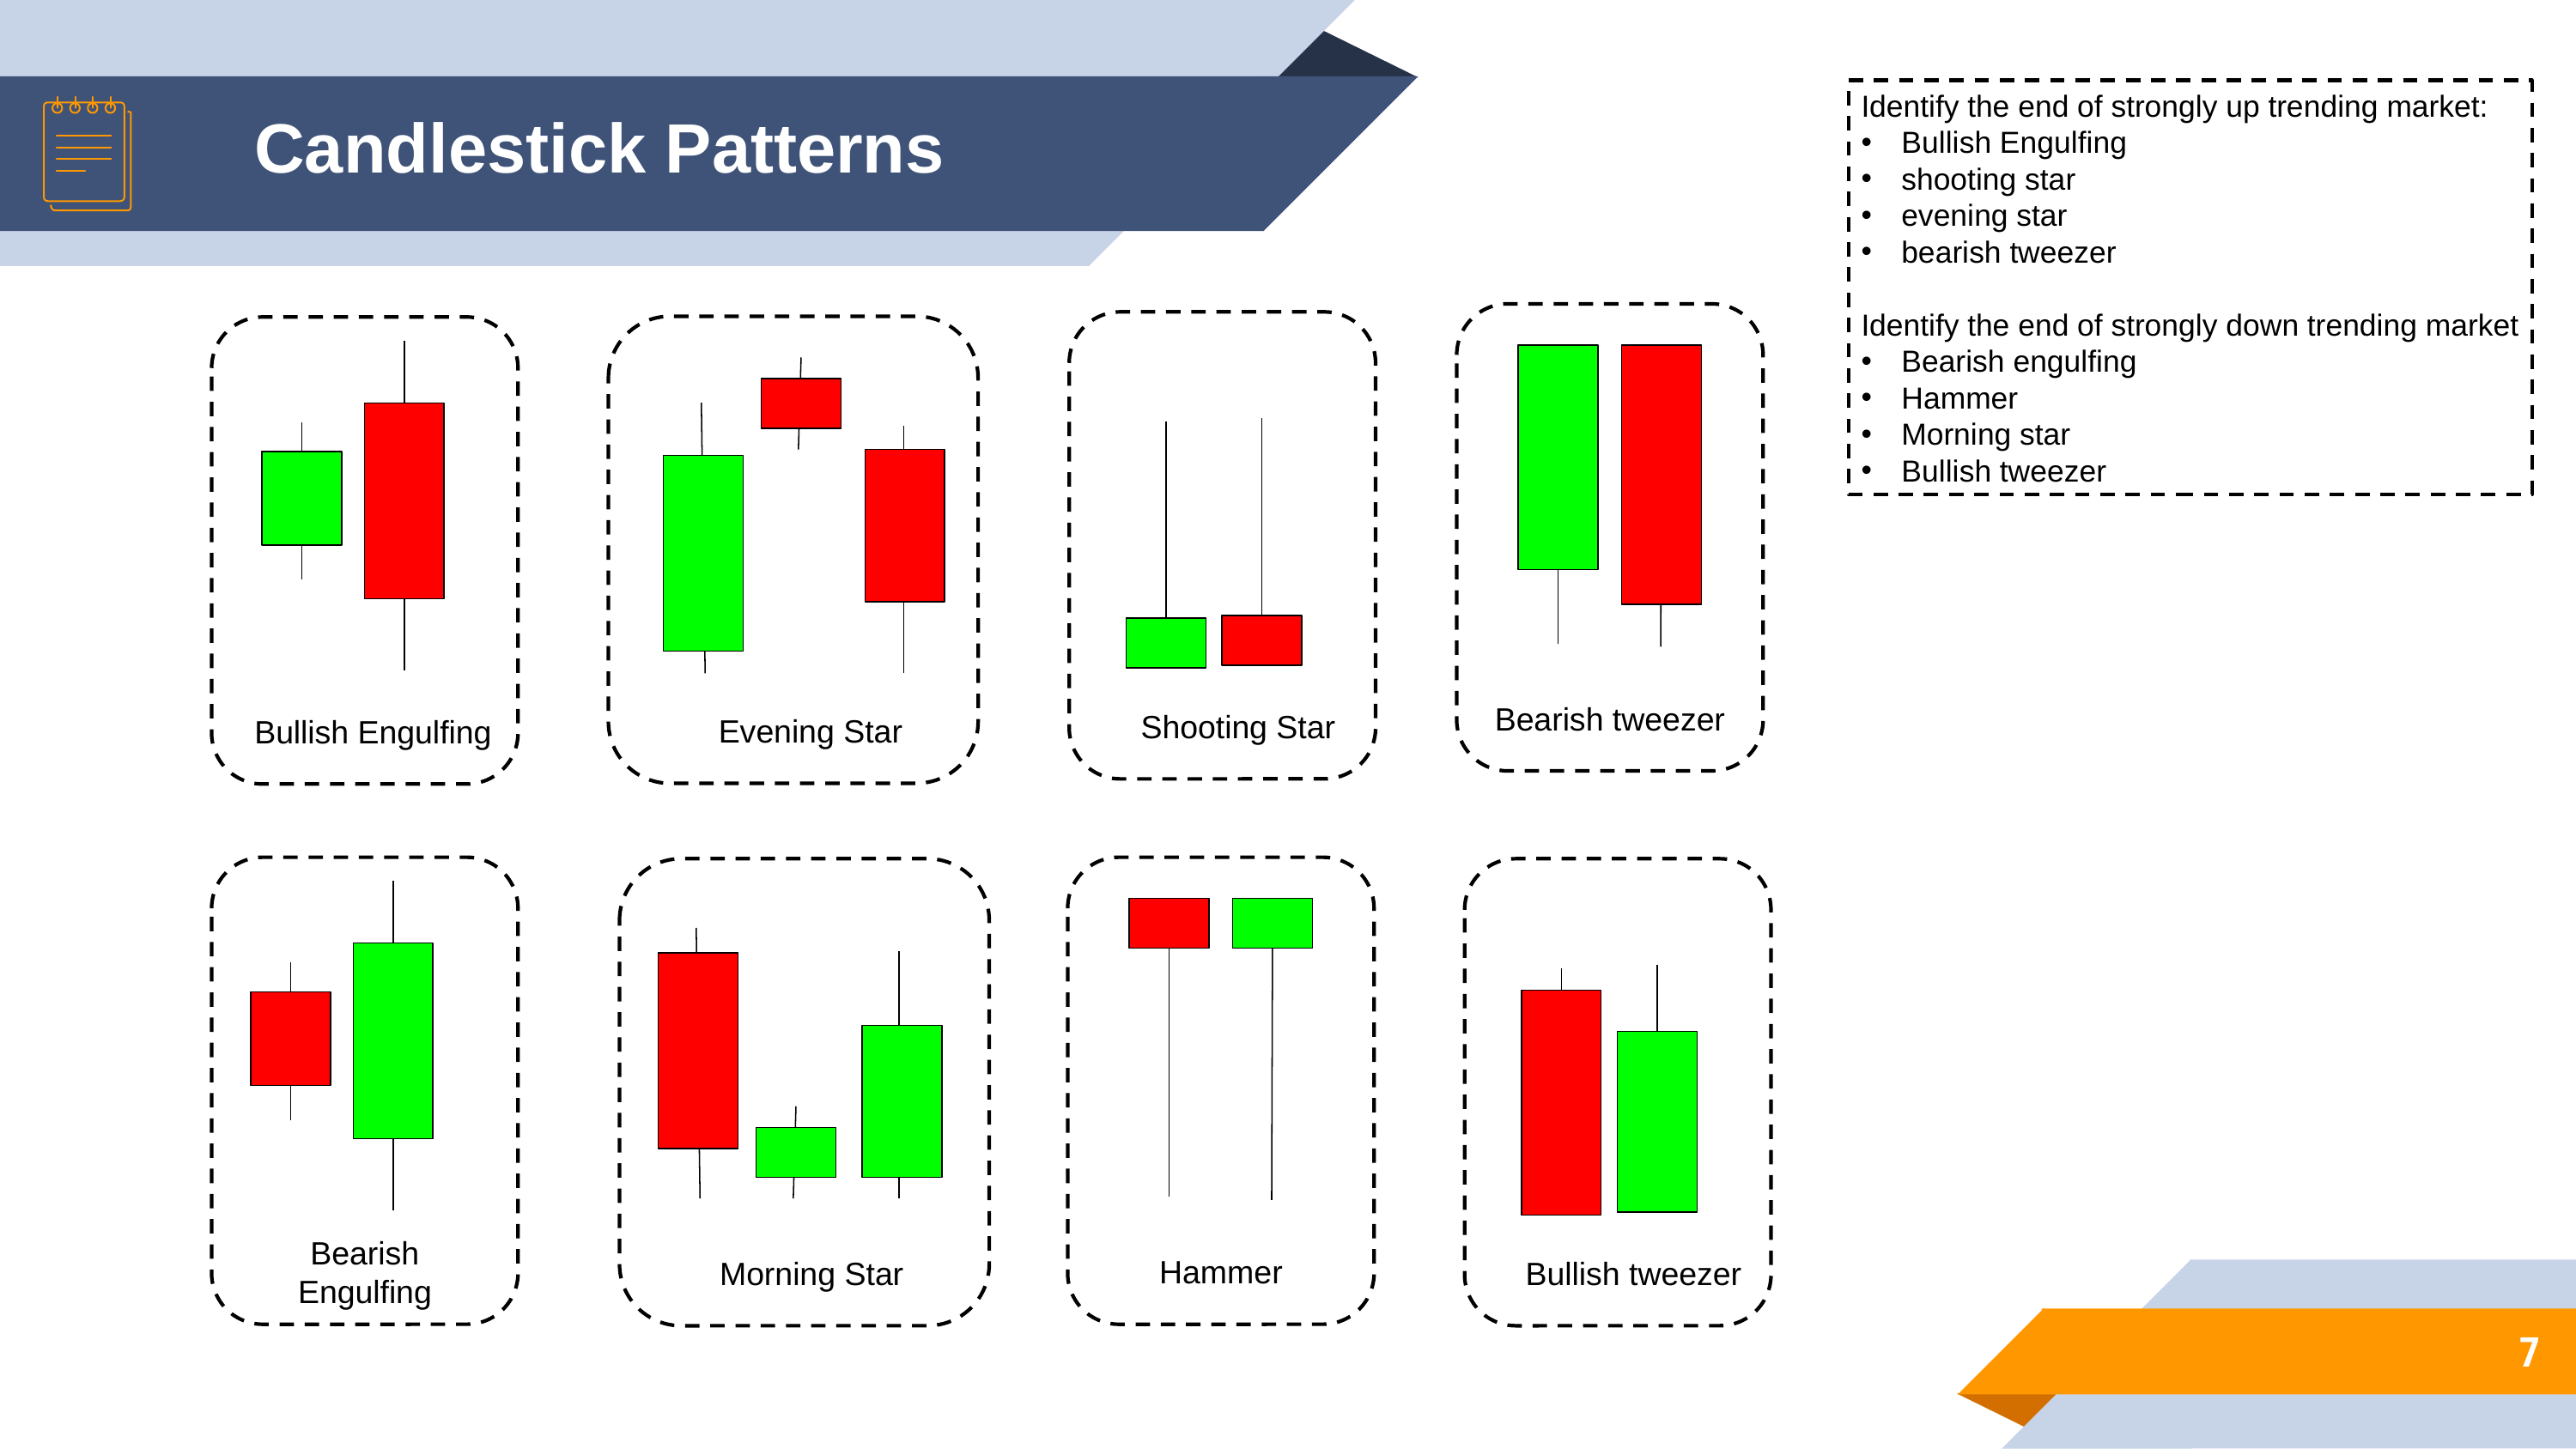

# Candlestick Patterns
Identify the end of strongly up trending market:
Bullish Engulfing
shooting star
evening star
bearish tweezer

Identify the end of strongly down trending market
Bearish engulfing
Hammer
Morning star
Bullish tweezer

Bearish tweezer

Shooting Star

Evening Star

Bullish Engulfing

Bearish Engulfing

Hammer

Morning Star

Bullish tweezer
7